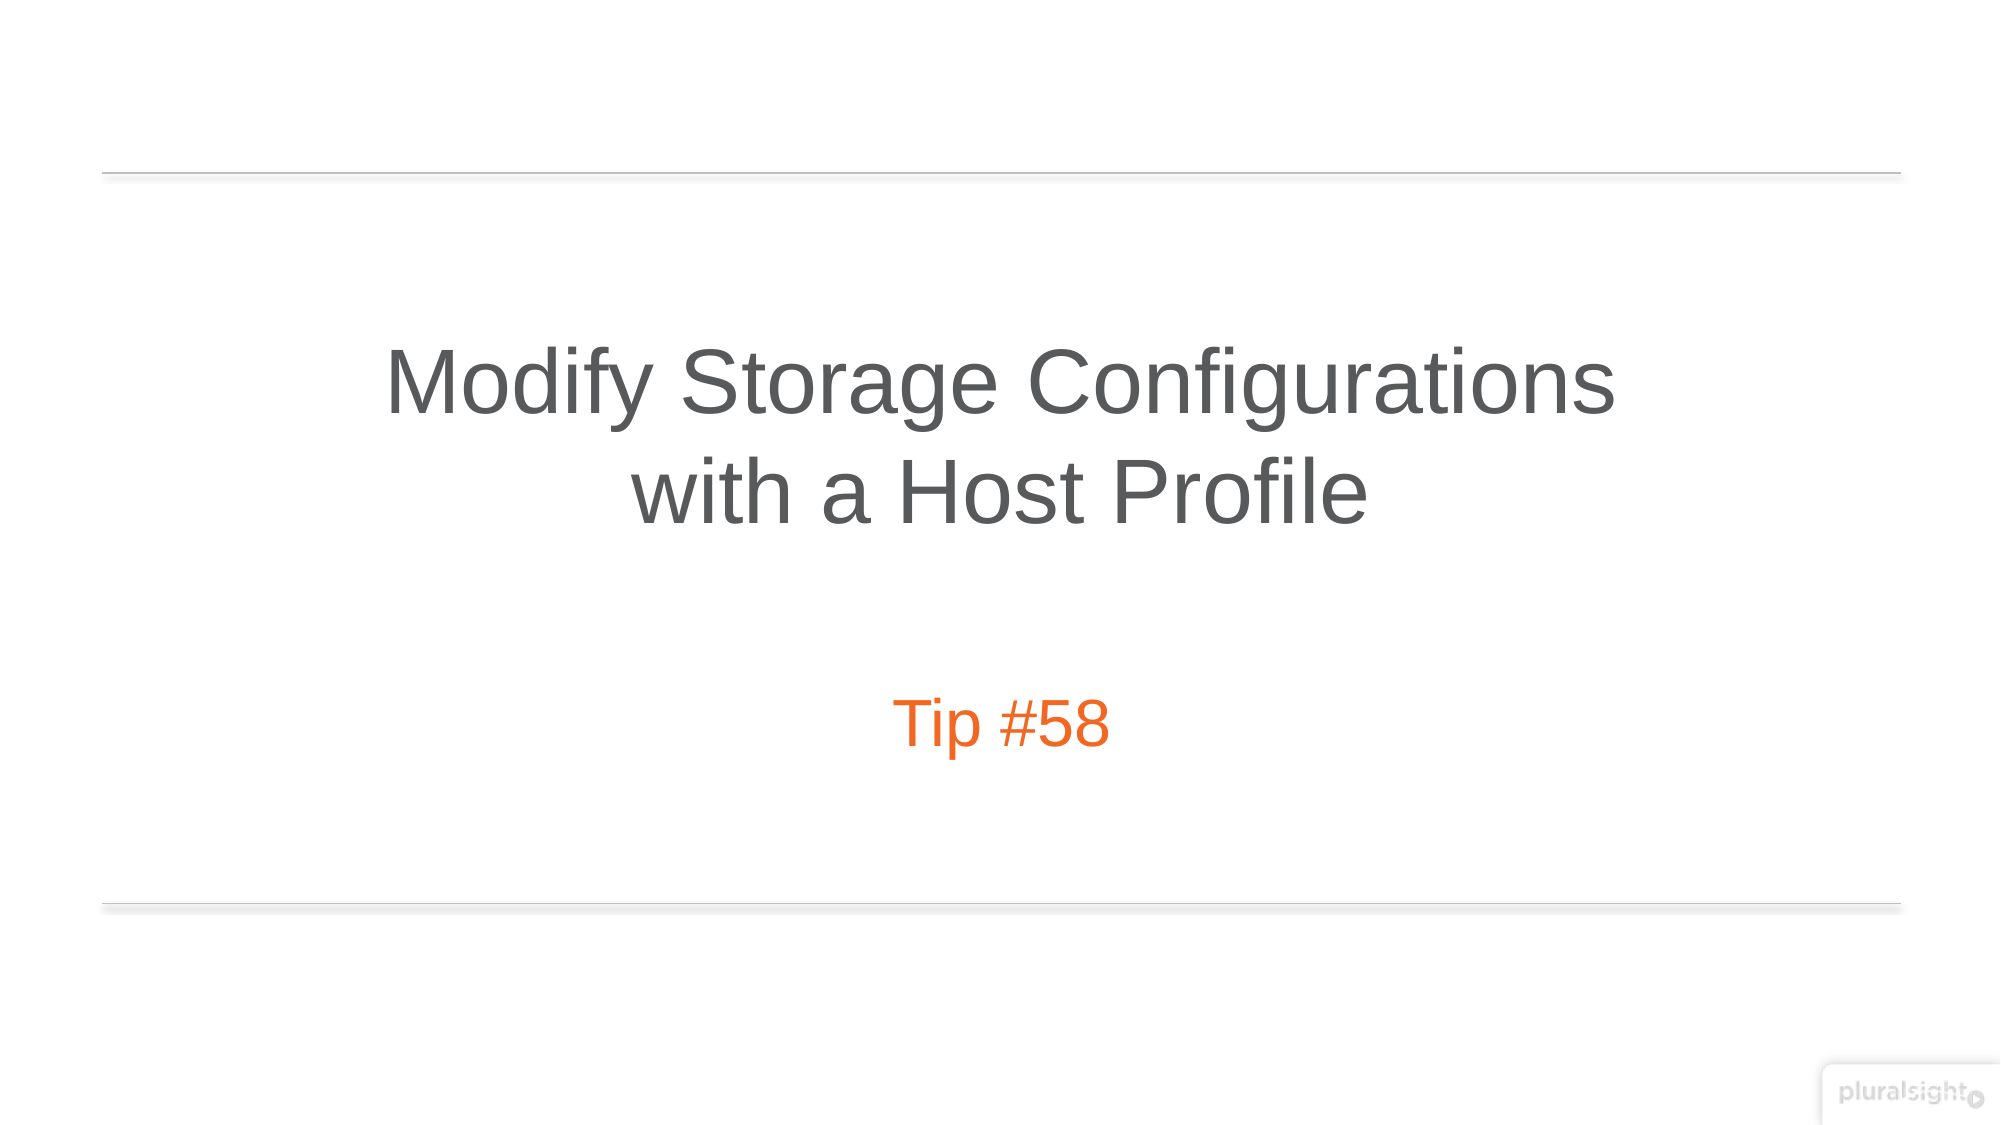

Modify Storage Configurations
with a Host Profile

Tip #58